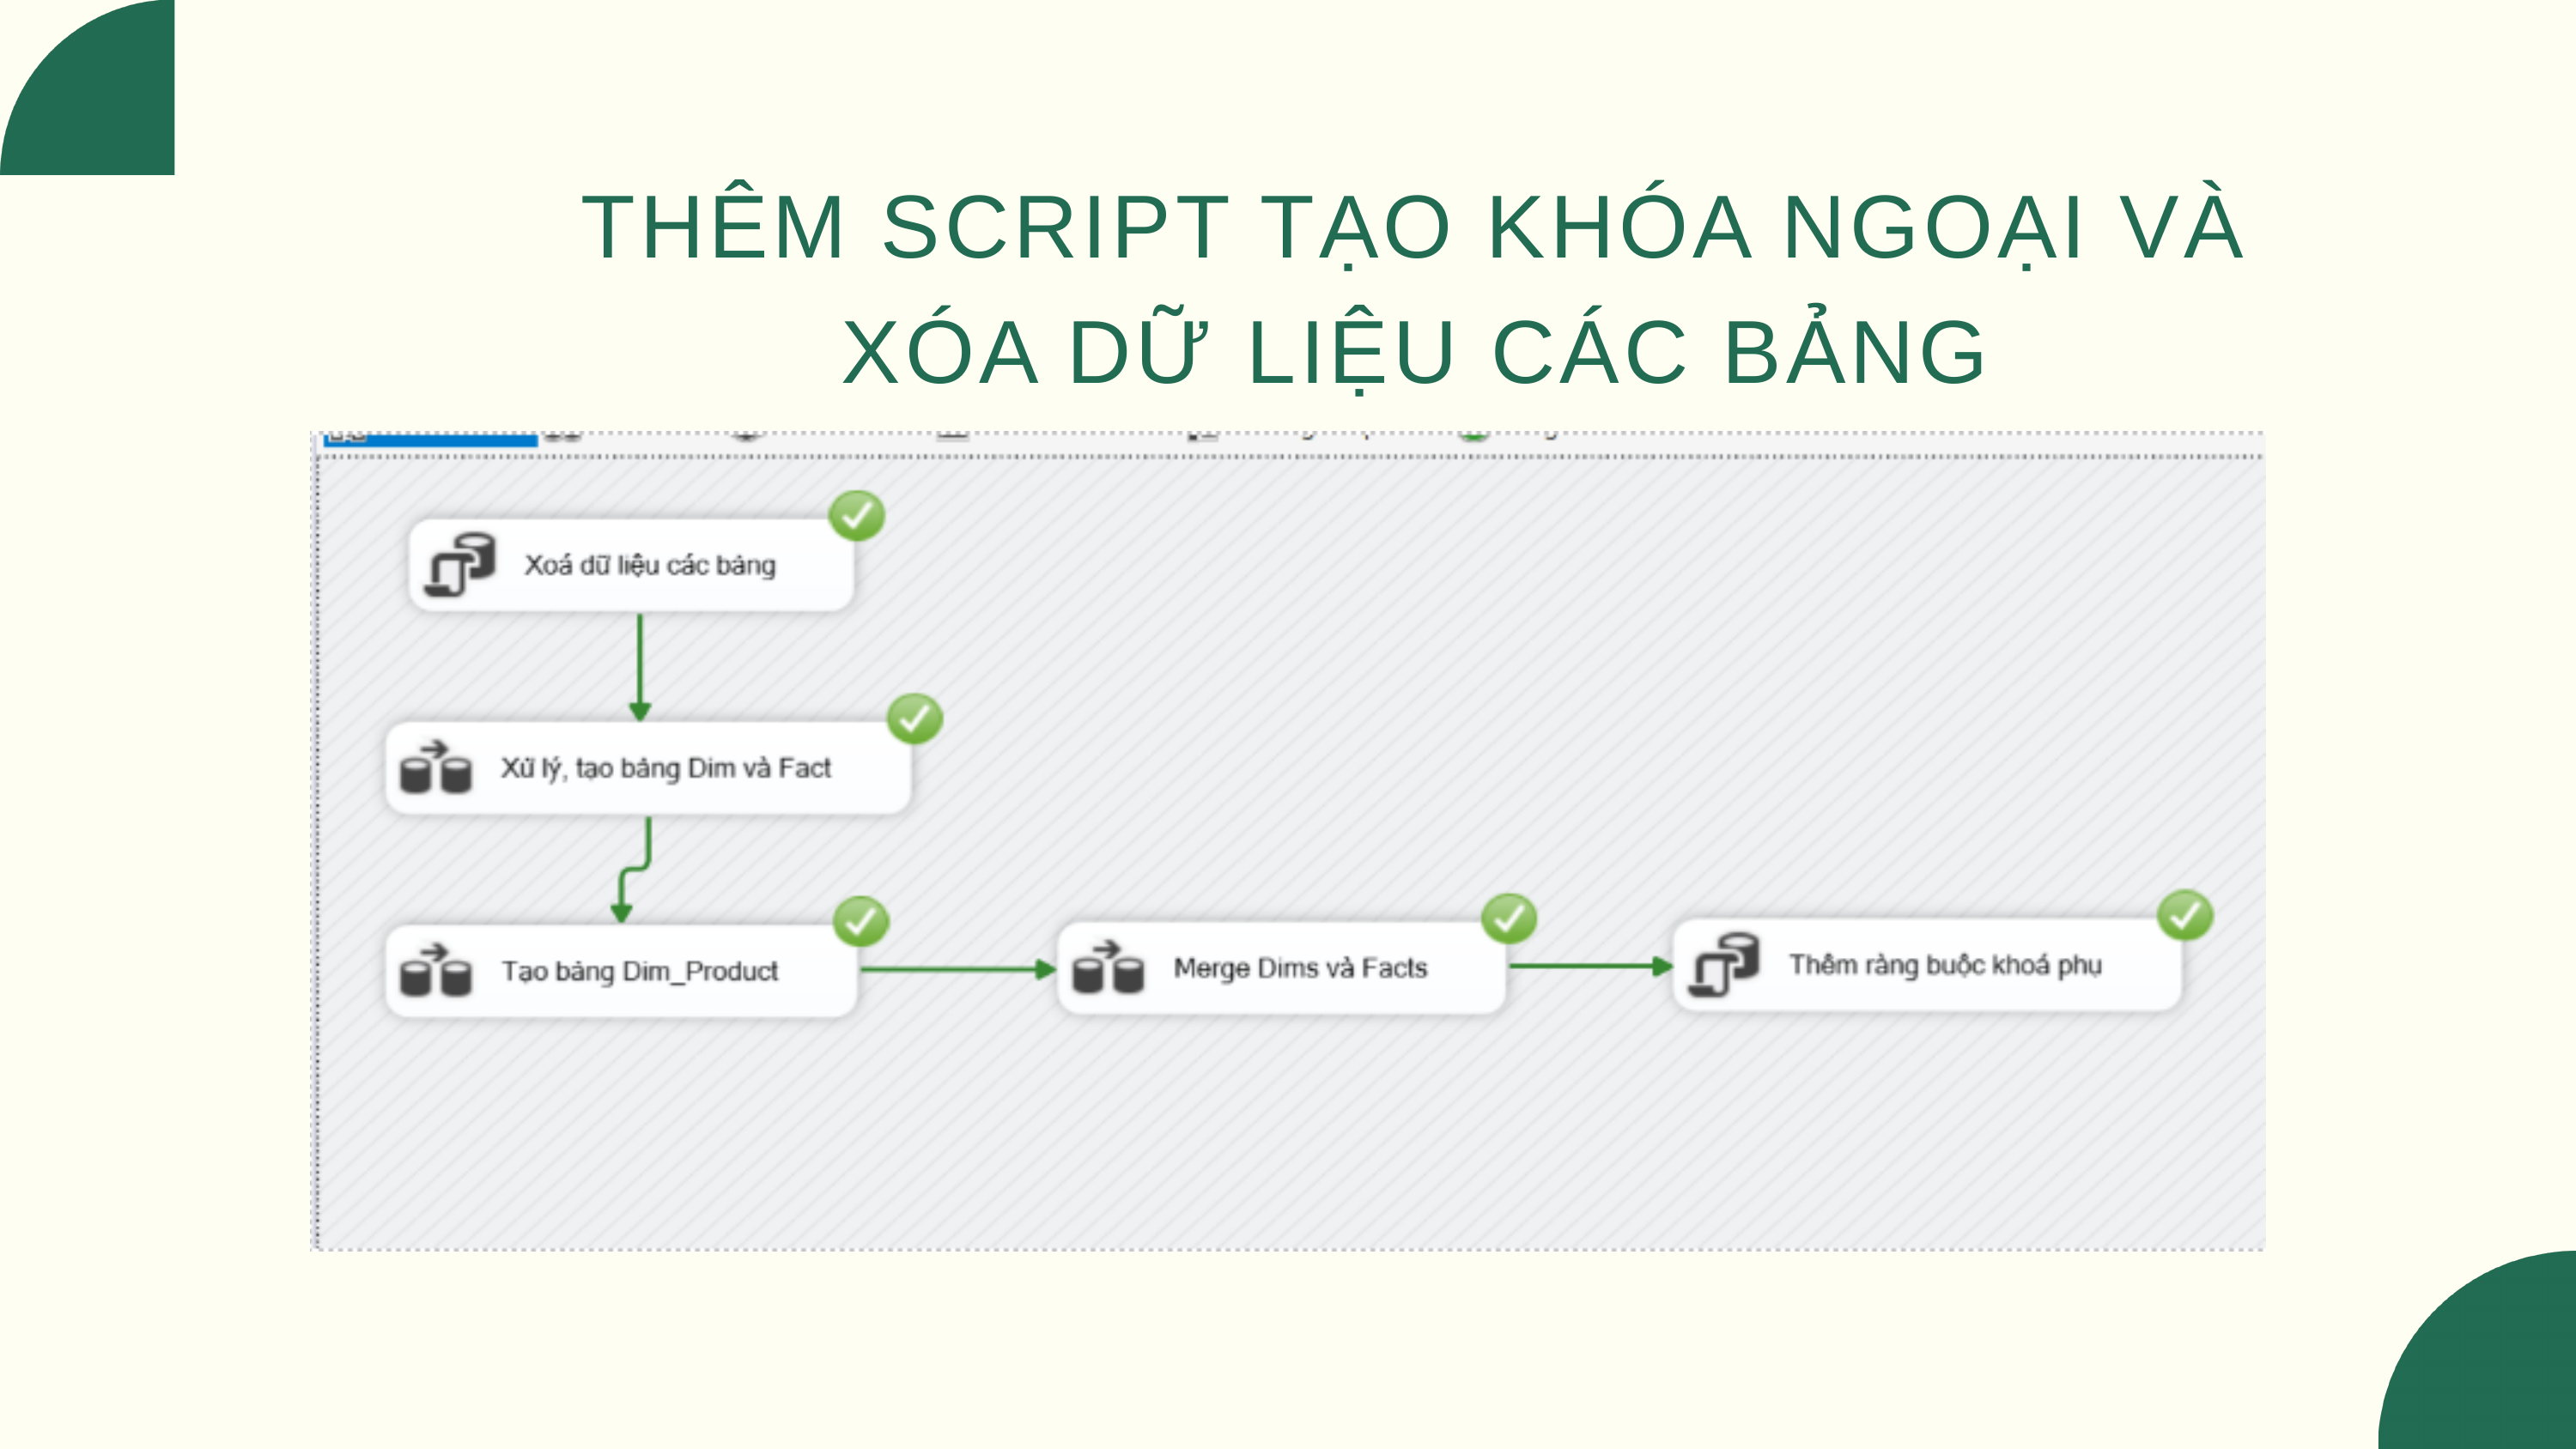

THÊM SCRIPT TẠO KHÓA NGOẠI VÀ XÓA DỮ LIỆU CÁC BẢNG